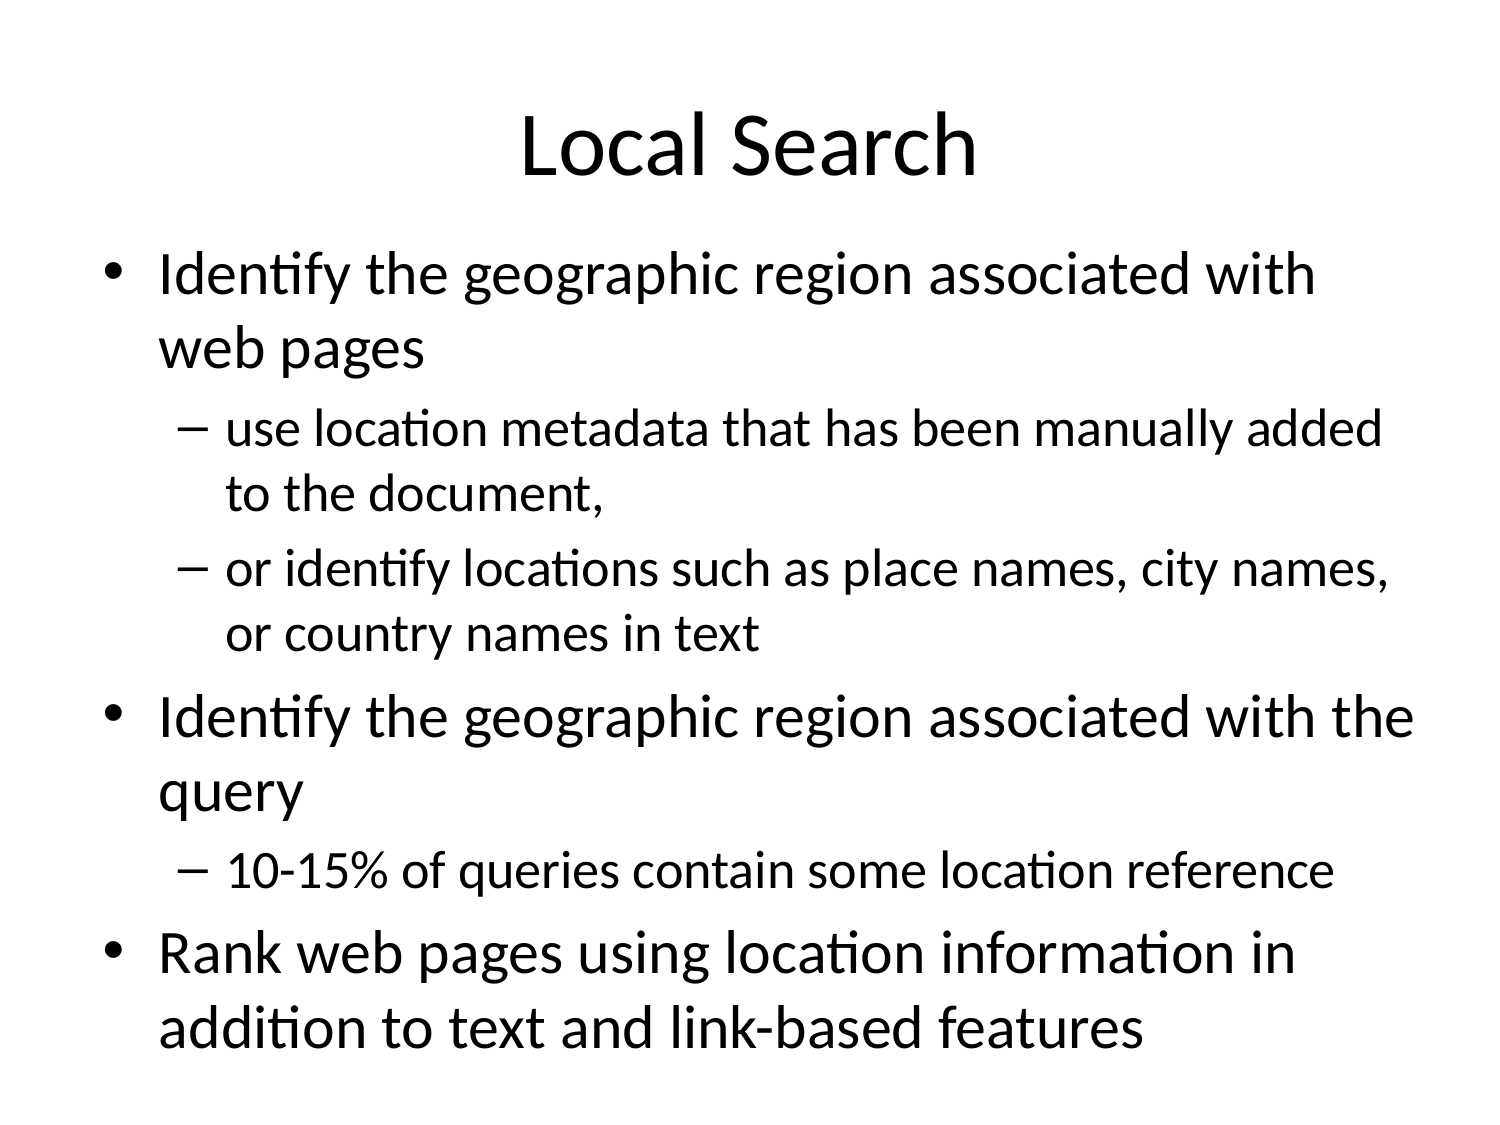

# Local Search
Identify the geographic region associated with web pages
use location metadata that has been manually added to the document,
or identify locations such as place names, city names, or country names in text
Identify the geographic region associated with the query
10-15% of queries contain some location reference
Rank web pages using location information in addition to text and link-based features